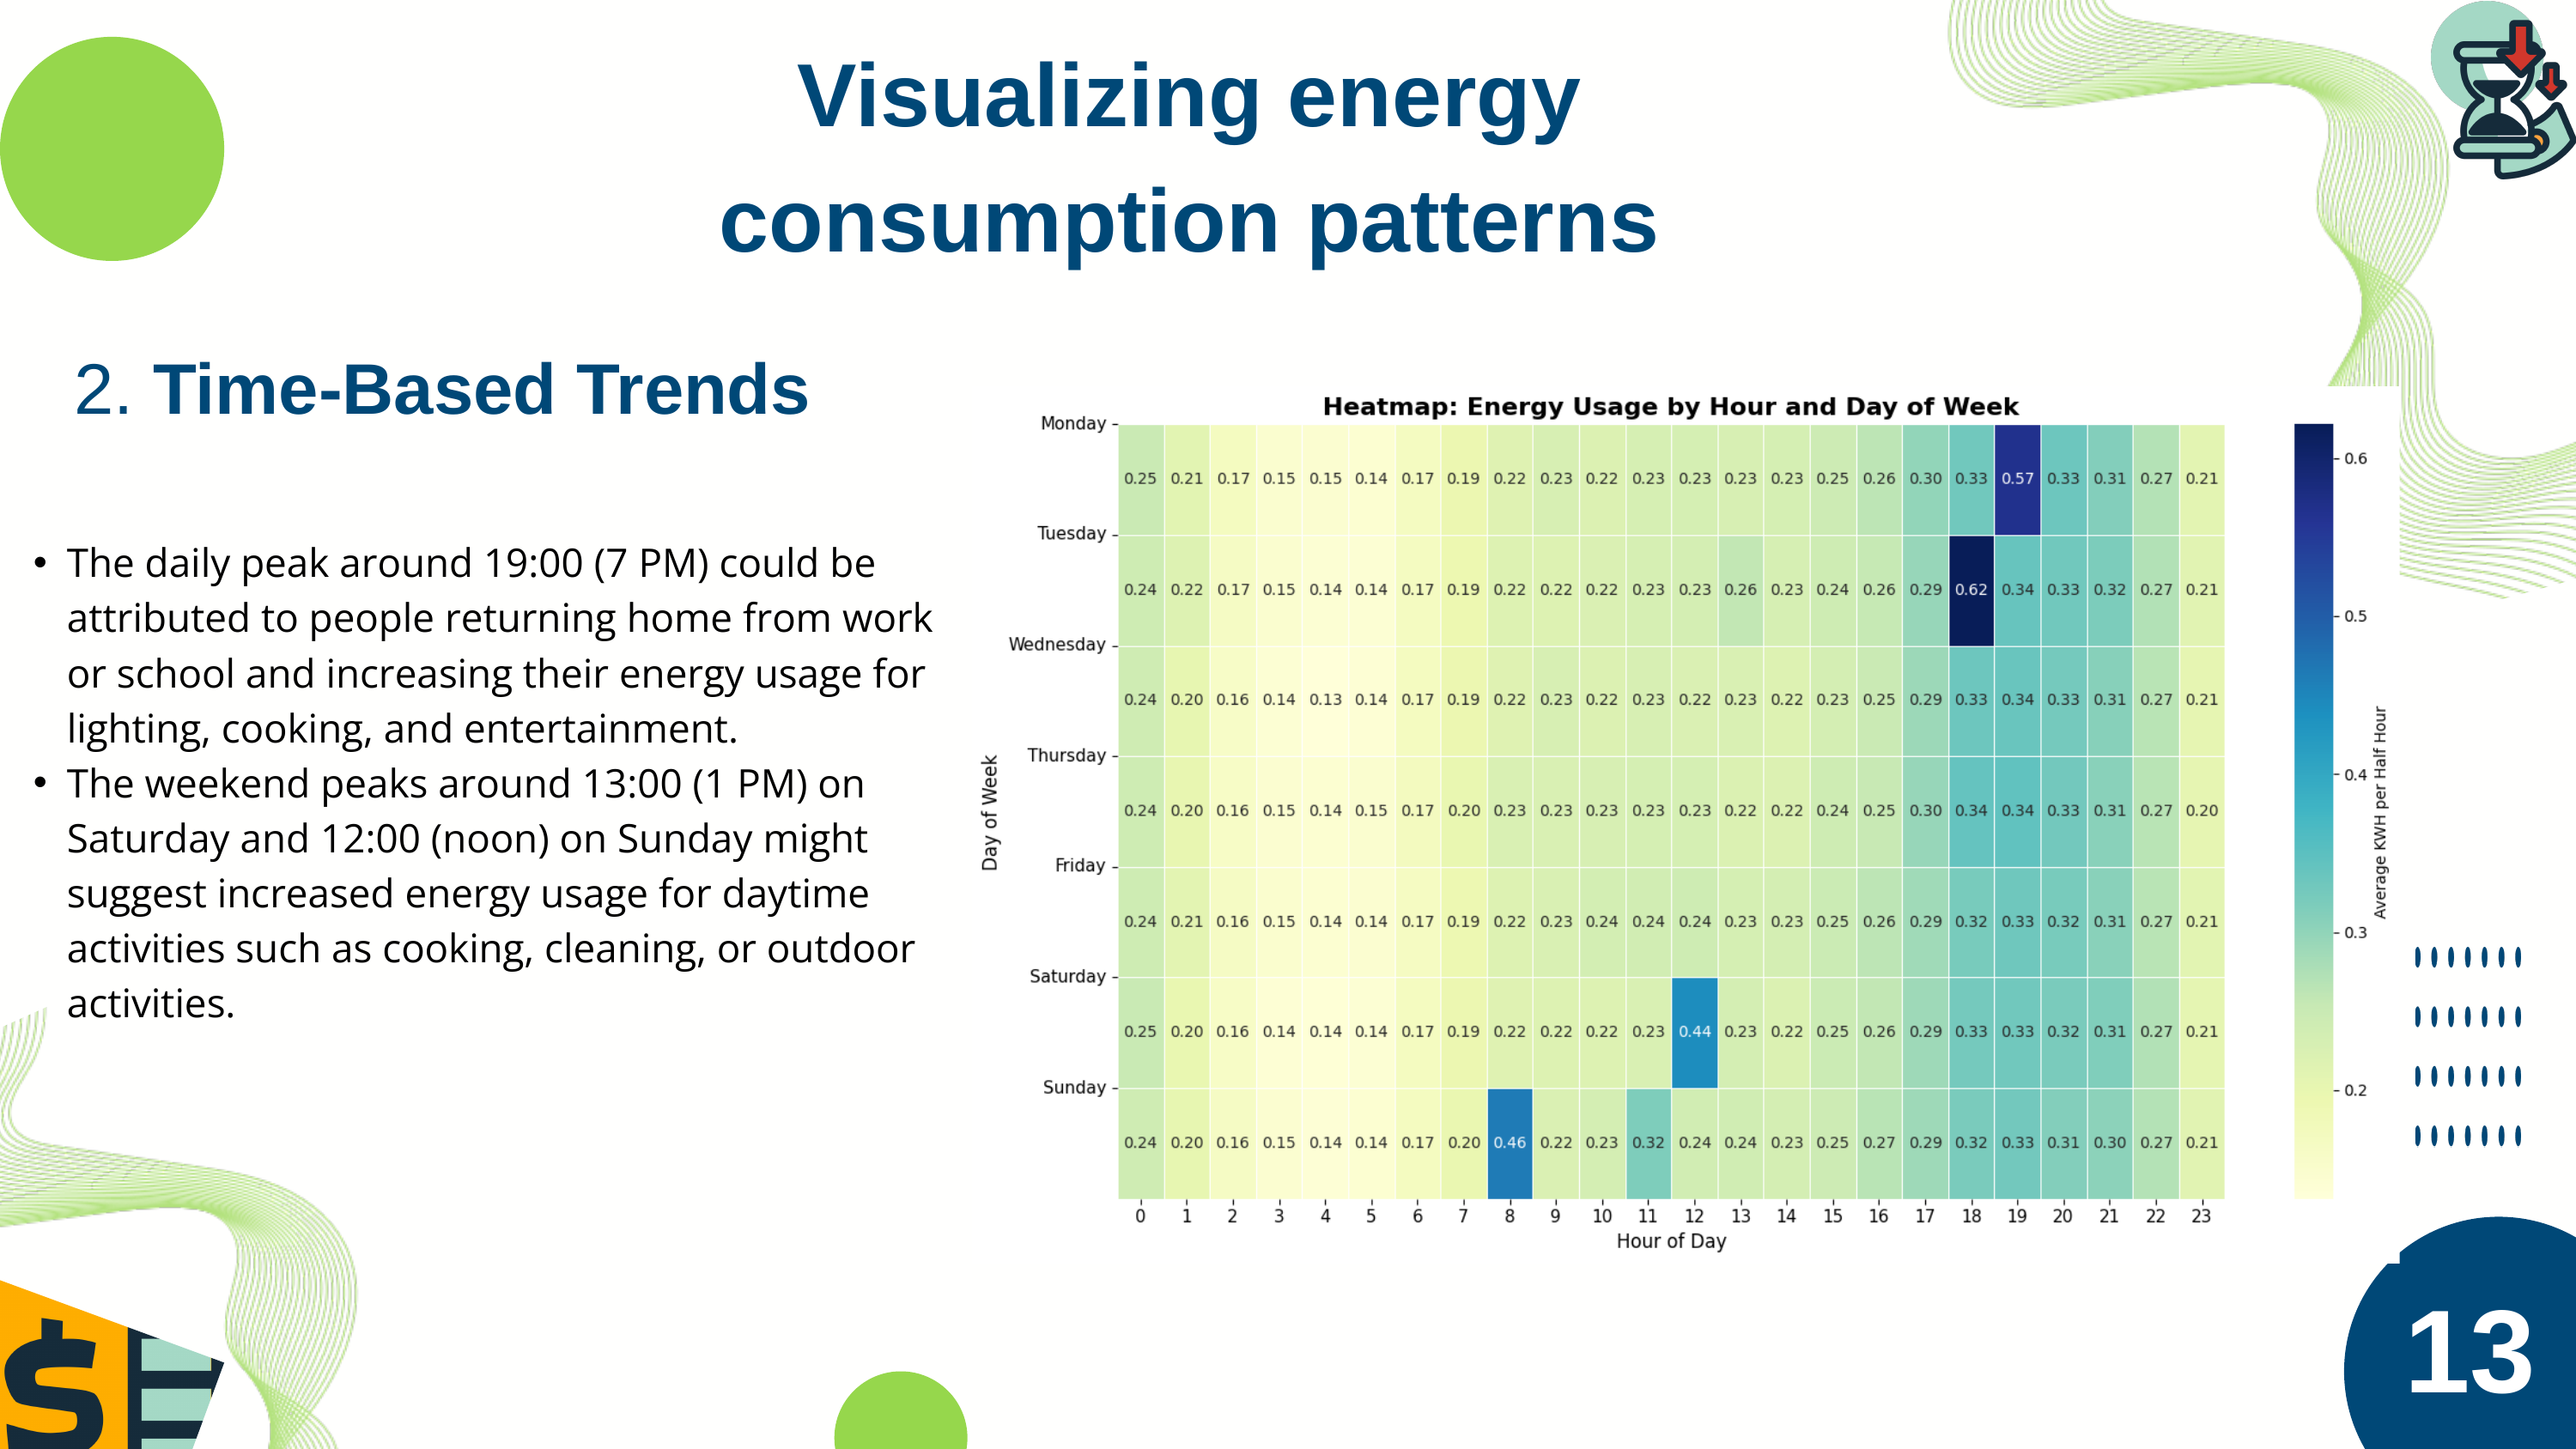

Visualizing energy consumption patterns

2. Time-Based Trends

The daily peak around 19:00 (7 PM) could be attributed to people returning home from work or school and increasing their energy usage for lighting, cooking, and entertainment.
The weekend peaks around 13:00 (1 PM) on Saturday and 12:00 (noon) on Sunday might suggest increased energy usage for daytime activities such as cooking, cleaning, or outdoor activities.

13